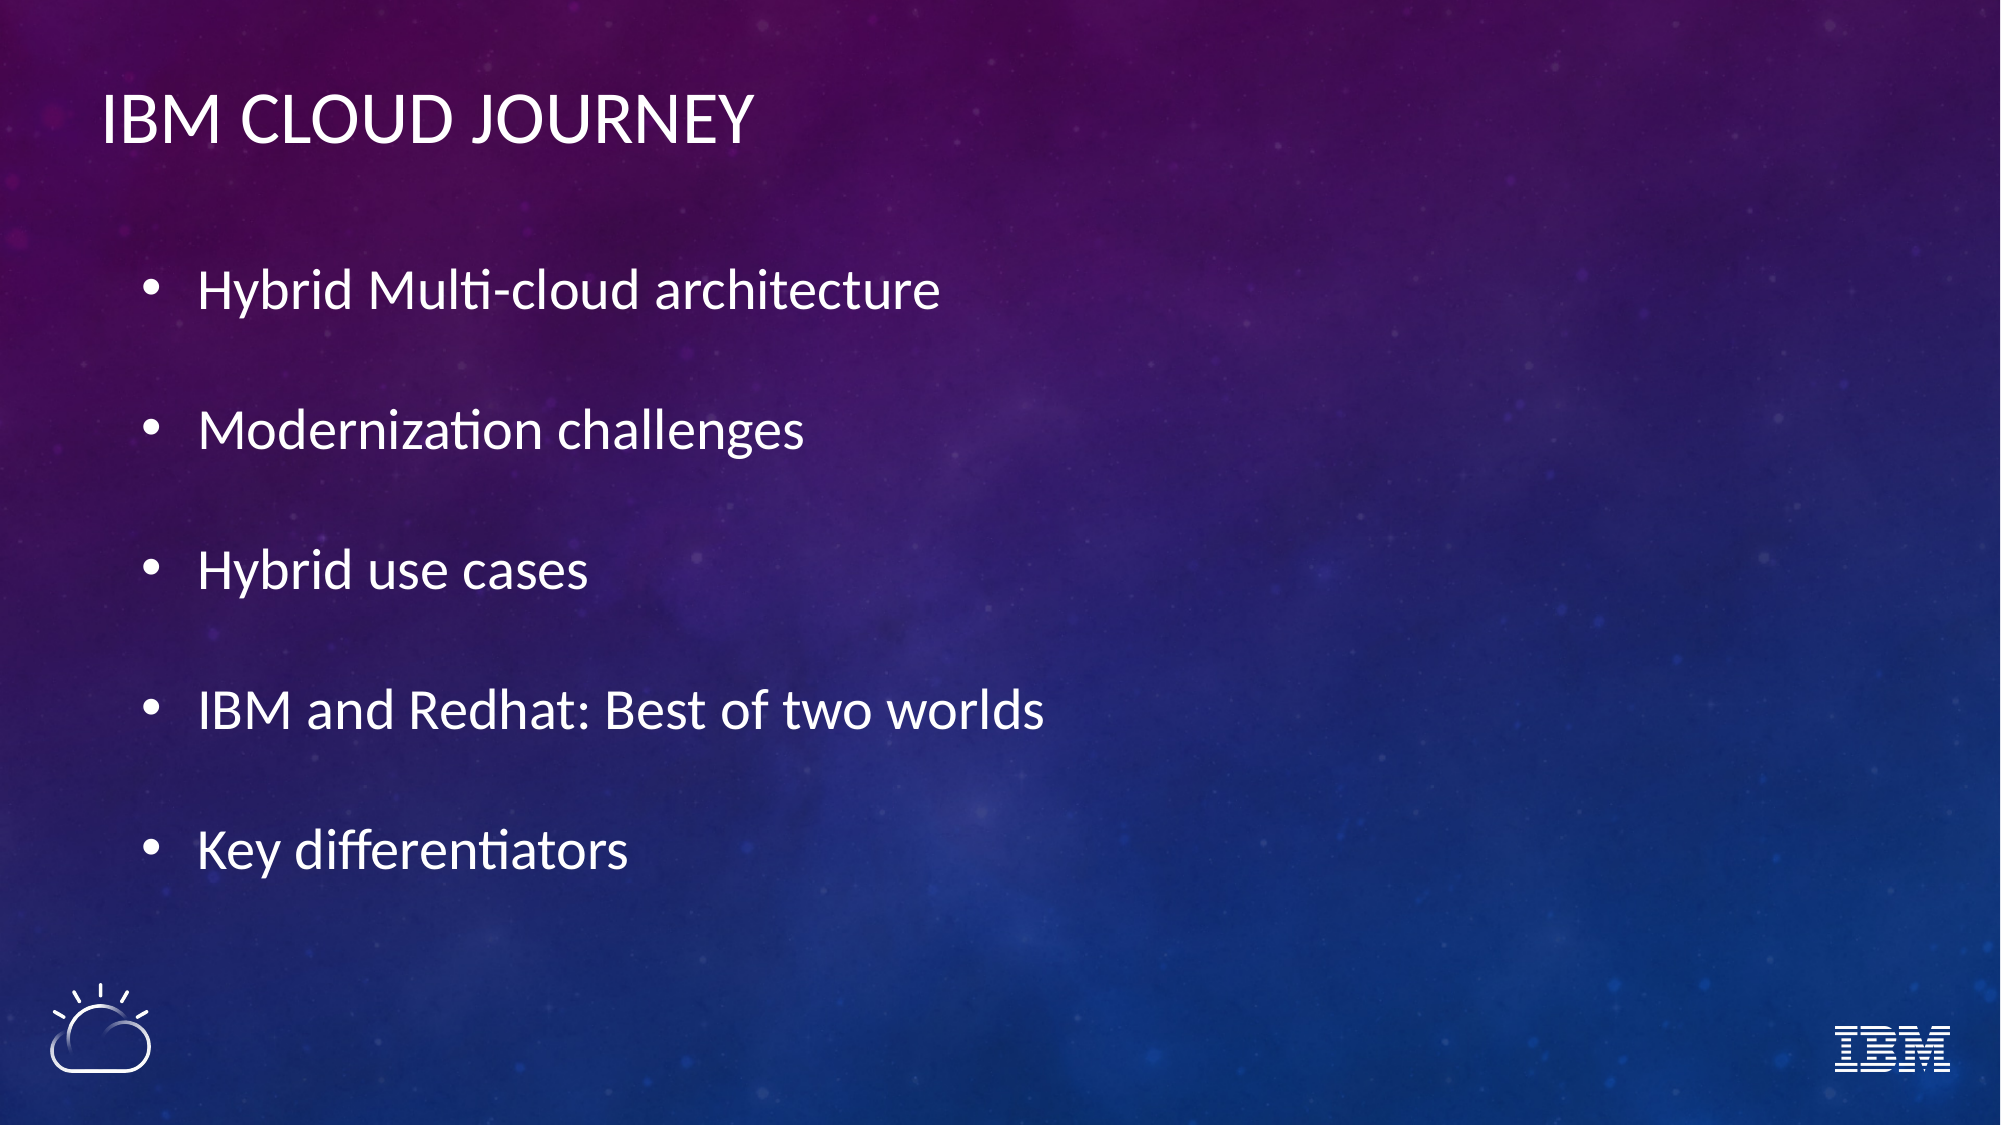

# IBM Cloud Journey
Hybrid Multi-cloud architecture

Modernization challenges
Hybrid use cases
IBM and Redhat: Best of two worlds
Key differentiators